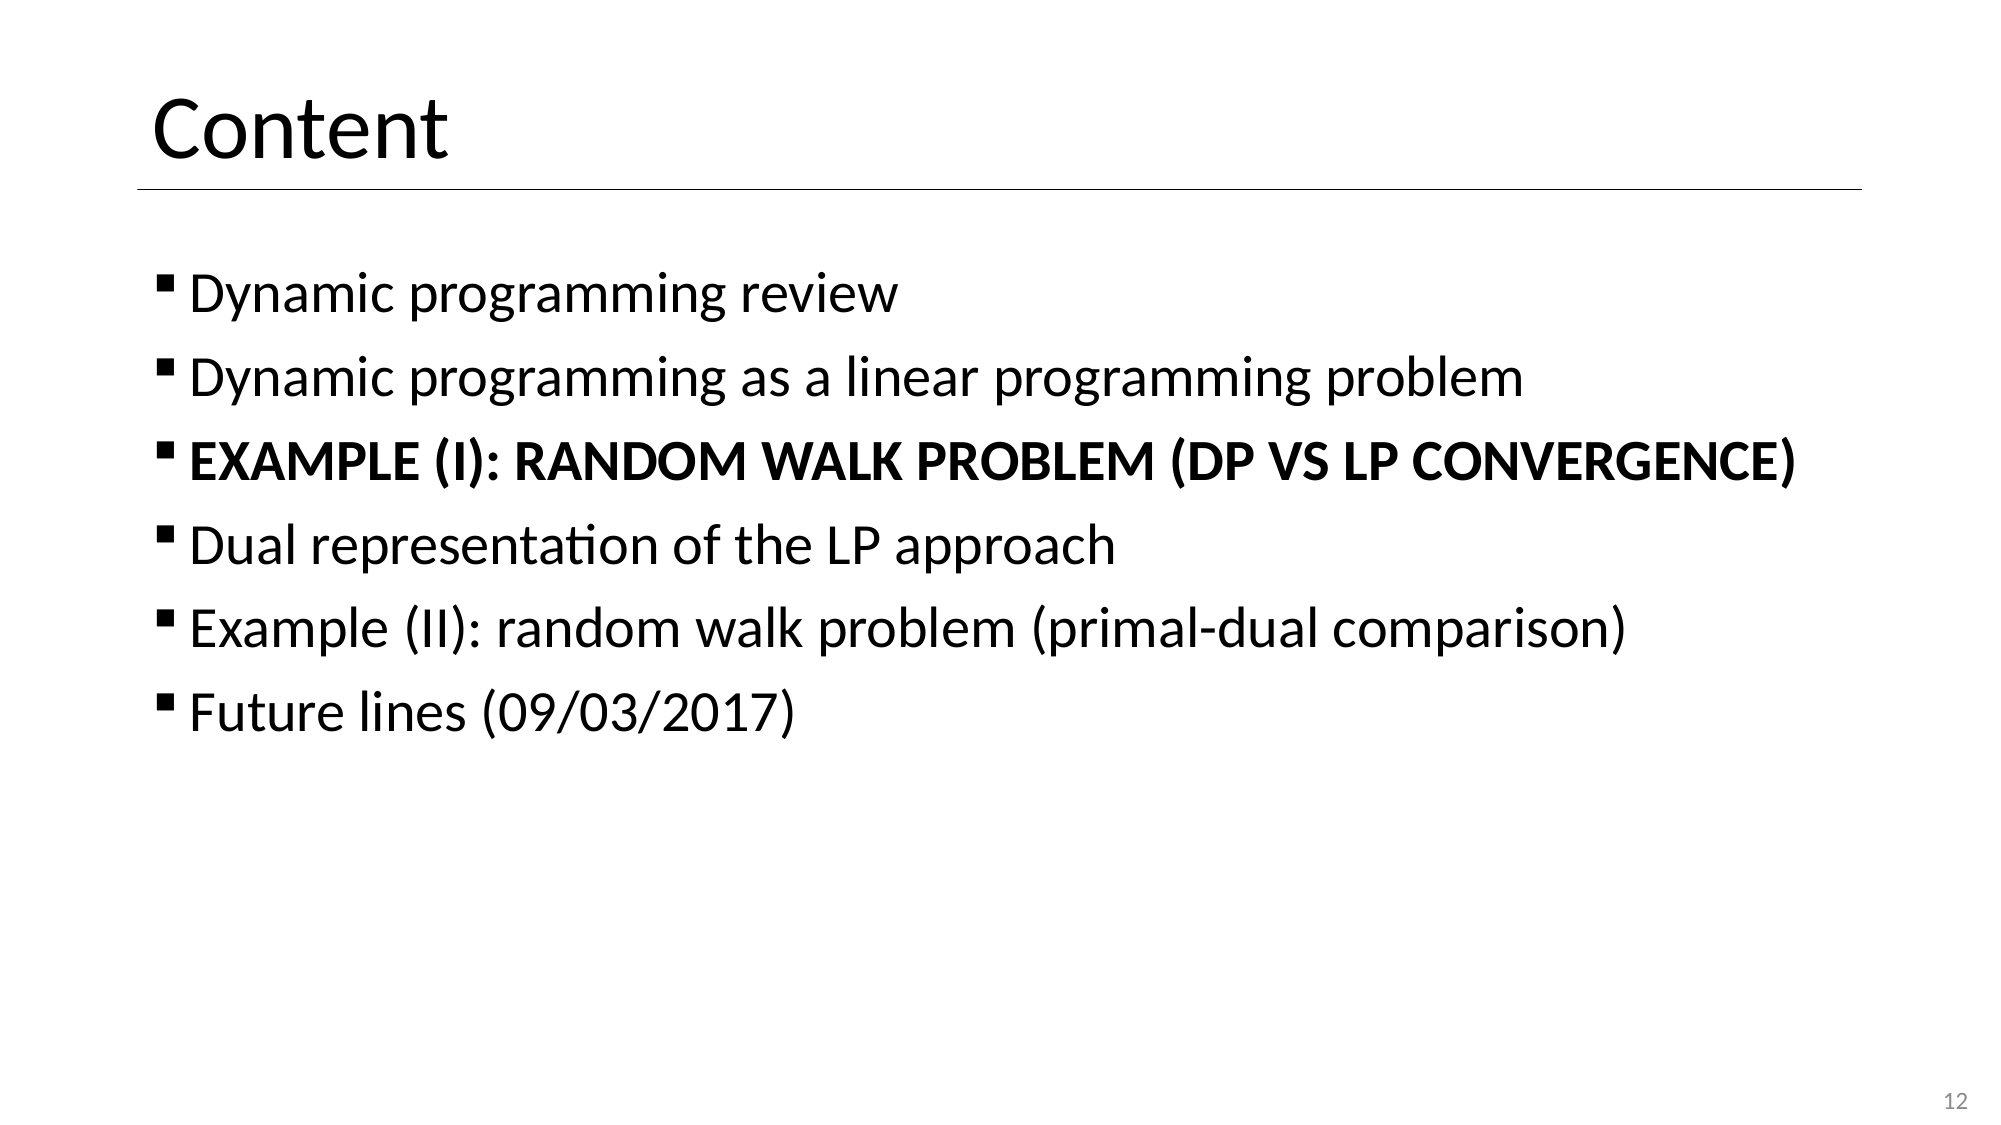

# Content
Dynamic programming review
Dynamic programming as a linear programming problem
EXAMPLE (I): RANDOM WALK PROBLEM (DP VS LP CONVERGENCE)
Dual representation of the LP approach
Example (II): random walk problem (primal-dual comparison)
Future lines (09/03/2017)

12